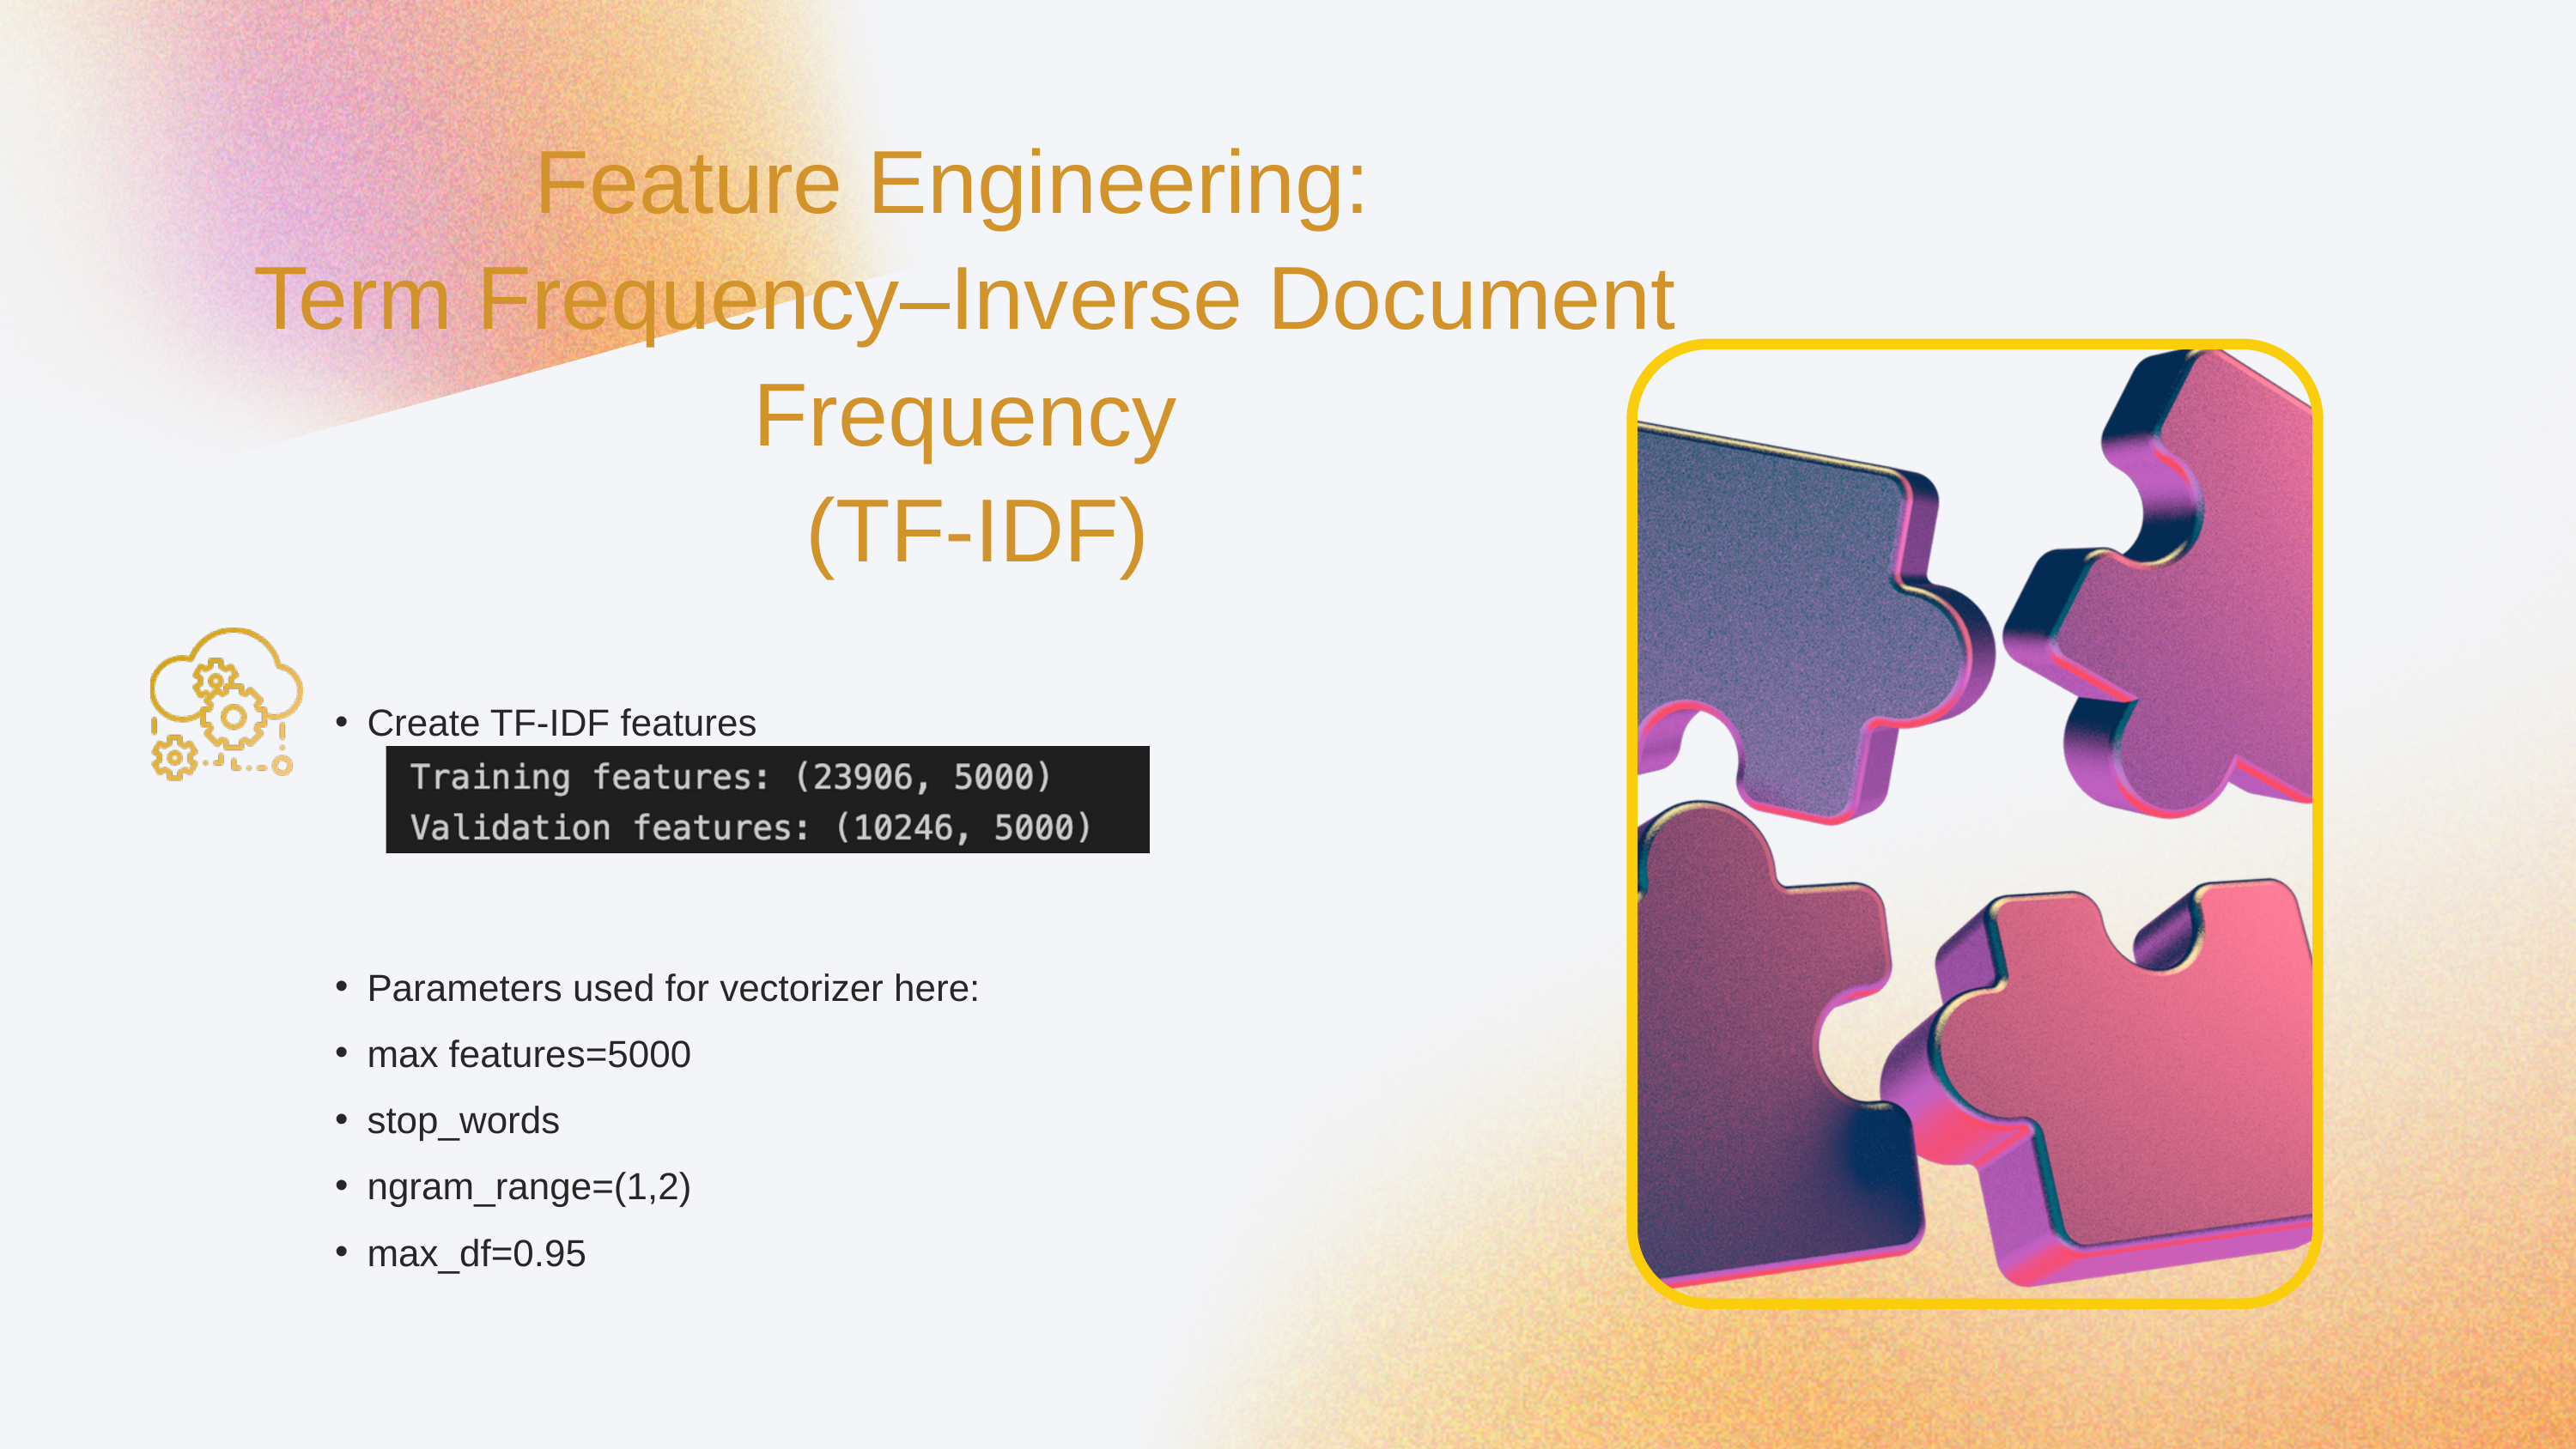

Feature Engineering:
Term Frequency–Inverse Document Frequency
 (TF-IDF)

Create TF-IDF features

Parameters used for vectorizer here:
max features=5000
stop_words
ngram_range=(1,2)
max_df=0.95